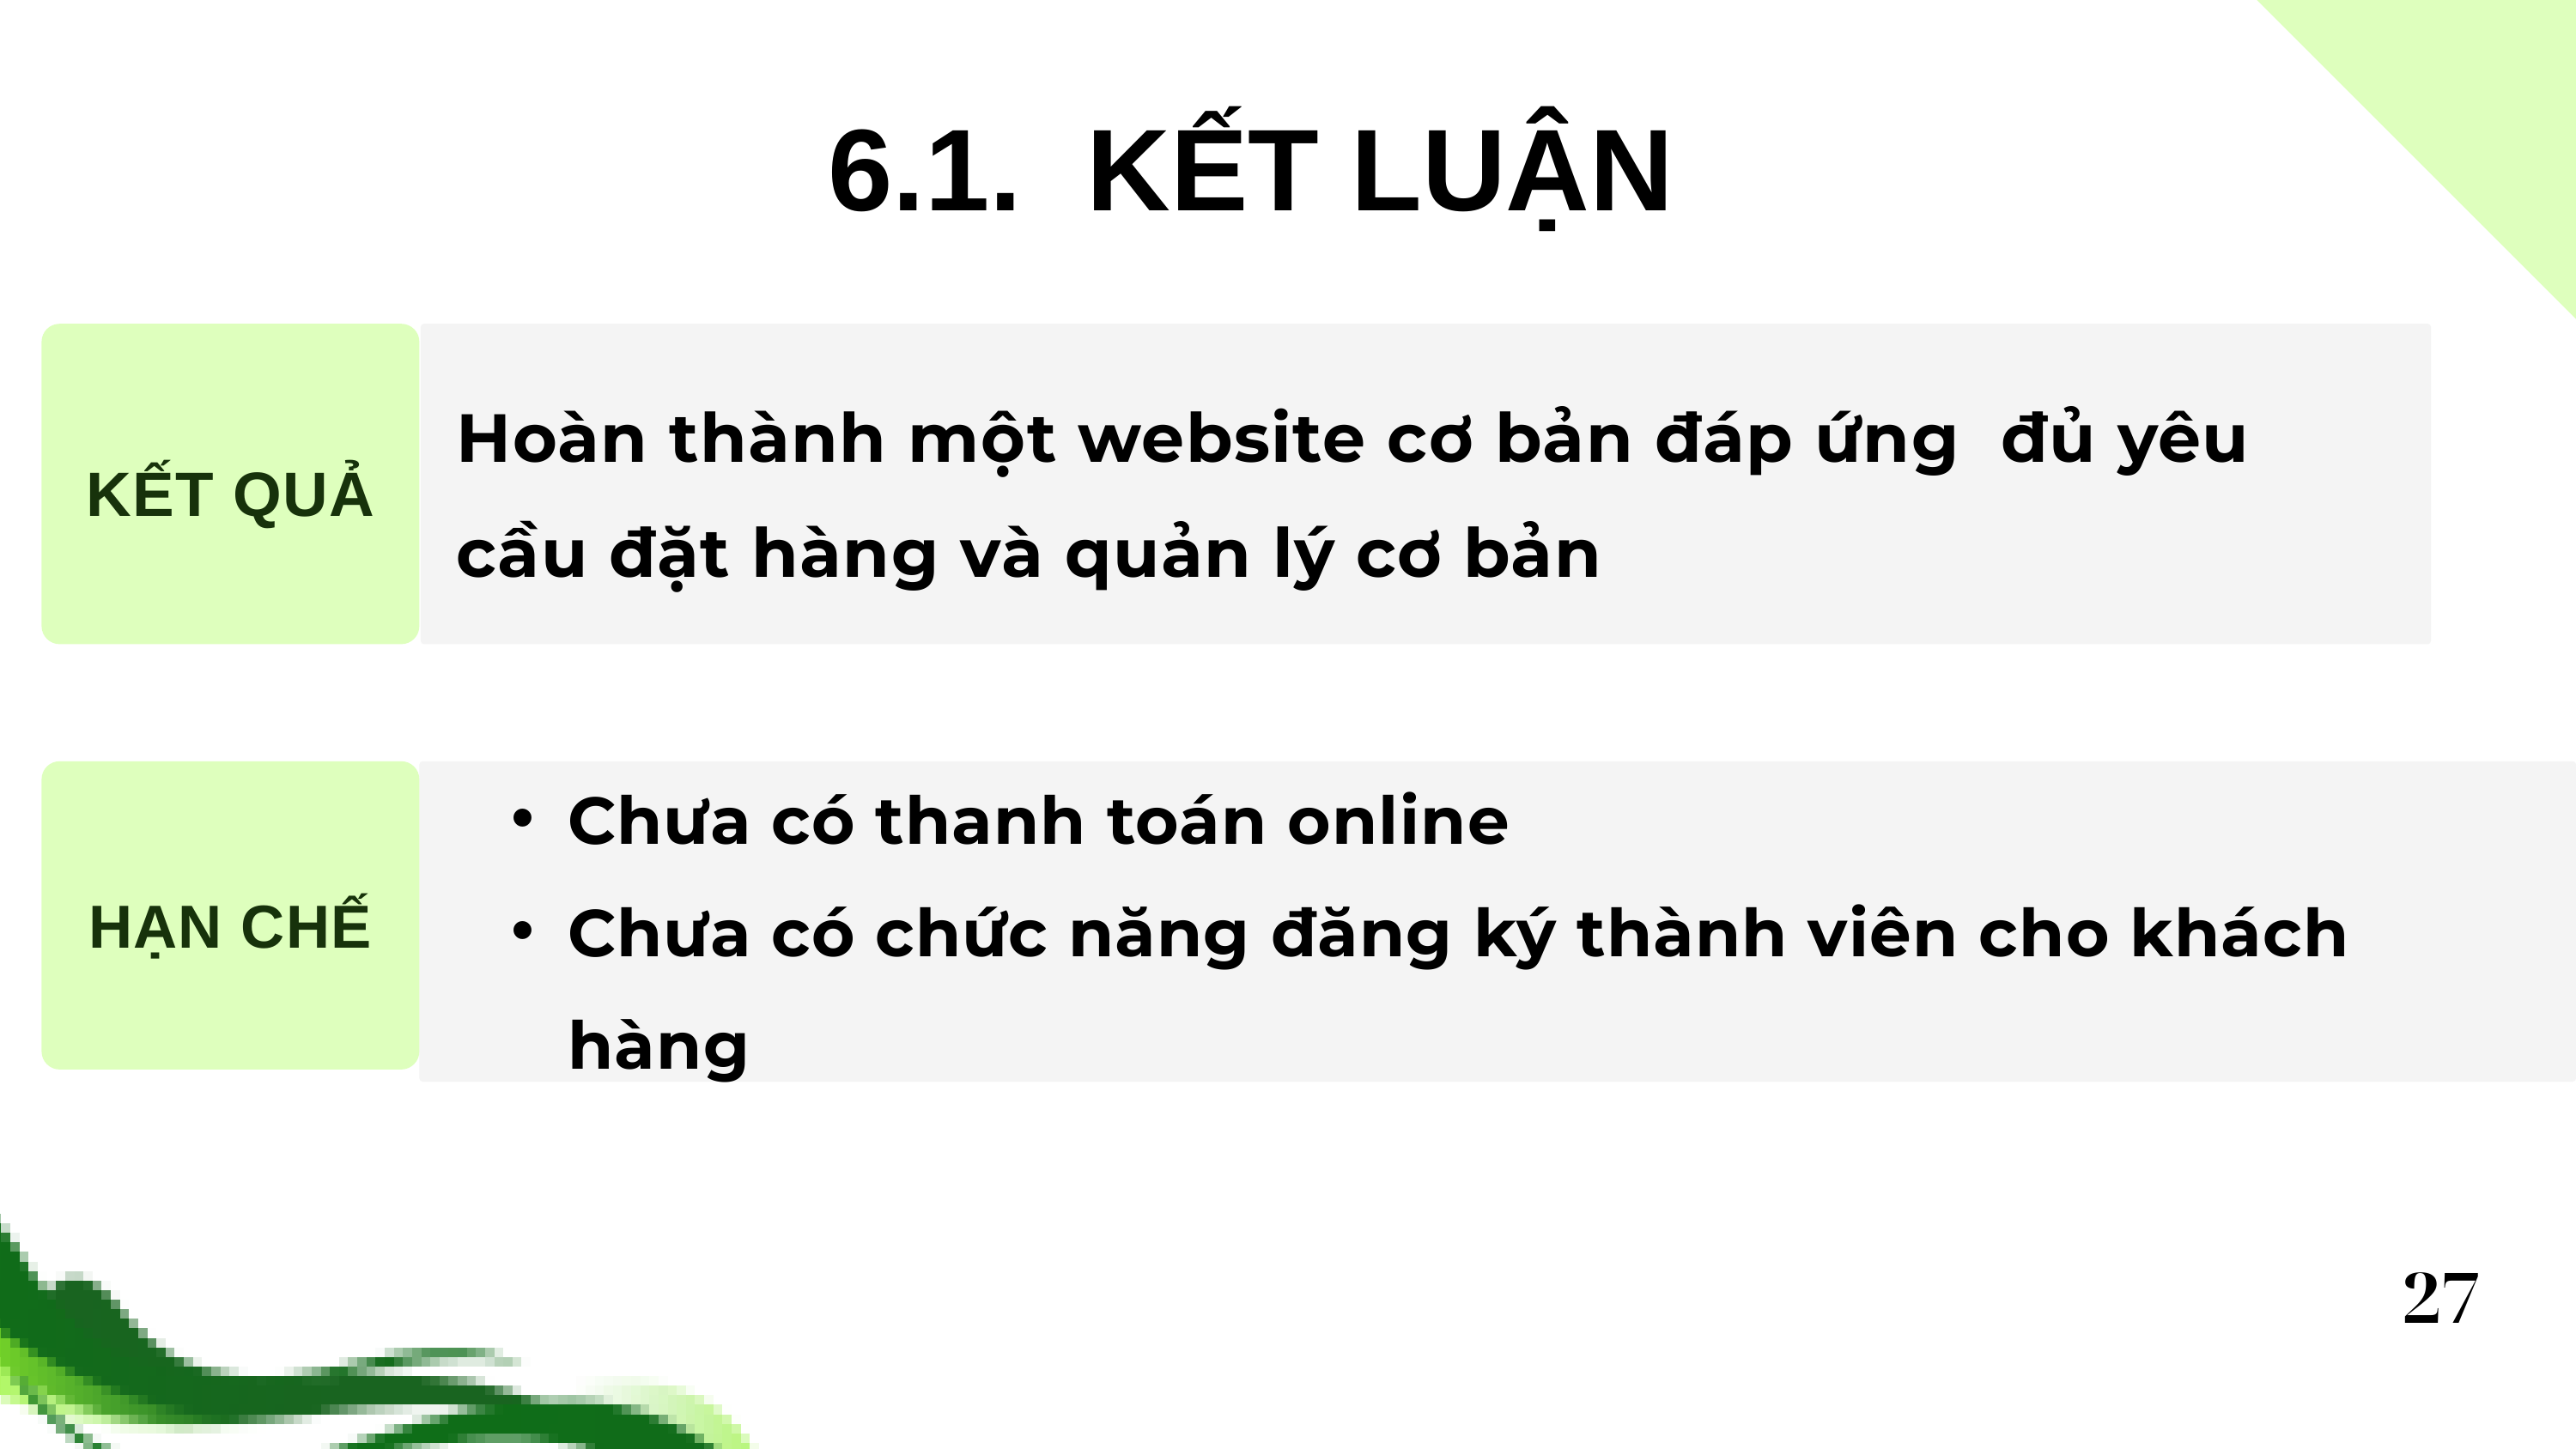

6.1.  KẾT LUẬN

KẾT QUẢ

Hoàn thành một website cơ bản đáp ứng  đủ yêu cầu đặt hàng và quản lý cơ bản

HẠN CHẾ

Chưa có thanh toán online
Chưa có chức năng đăng ký thành viên cho khách hàng

27